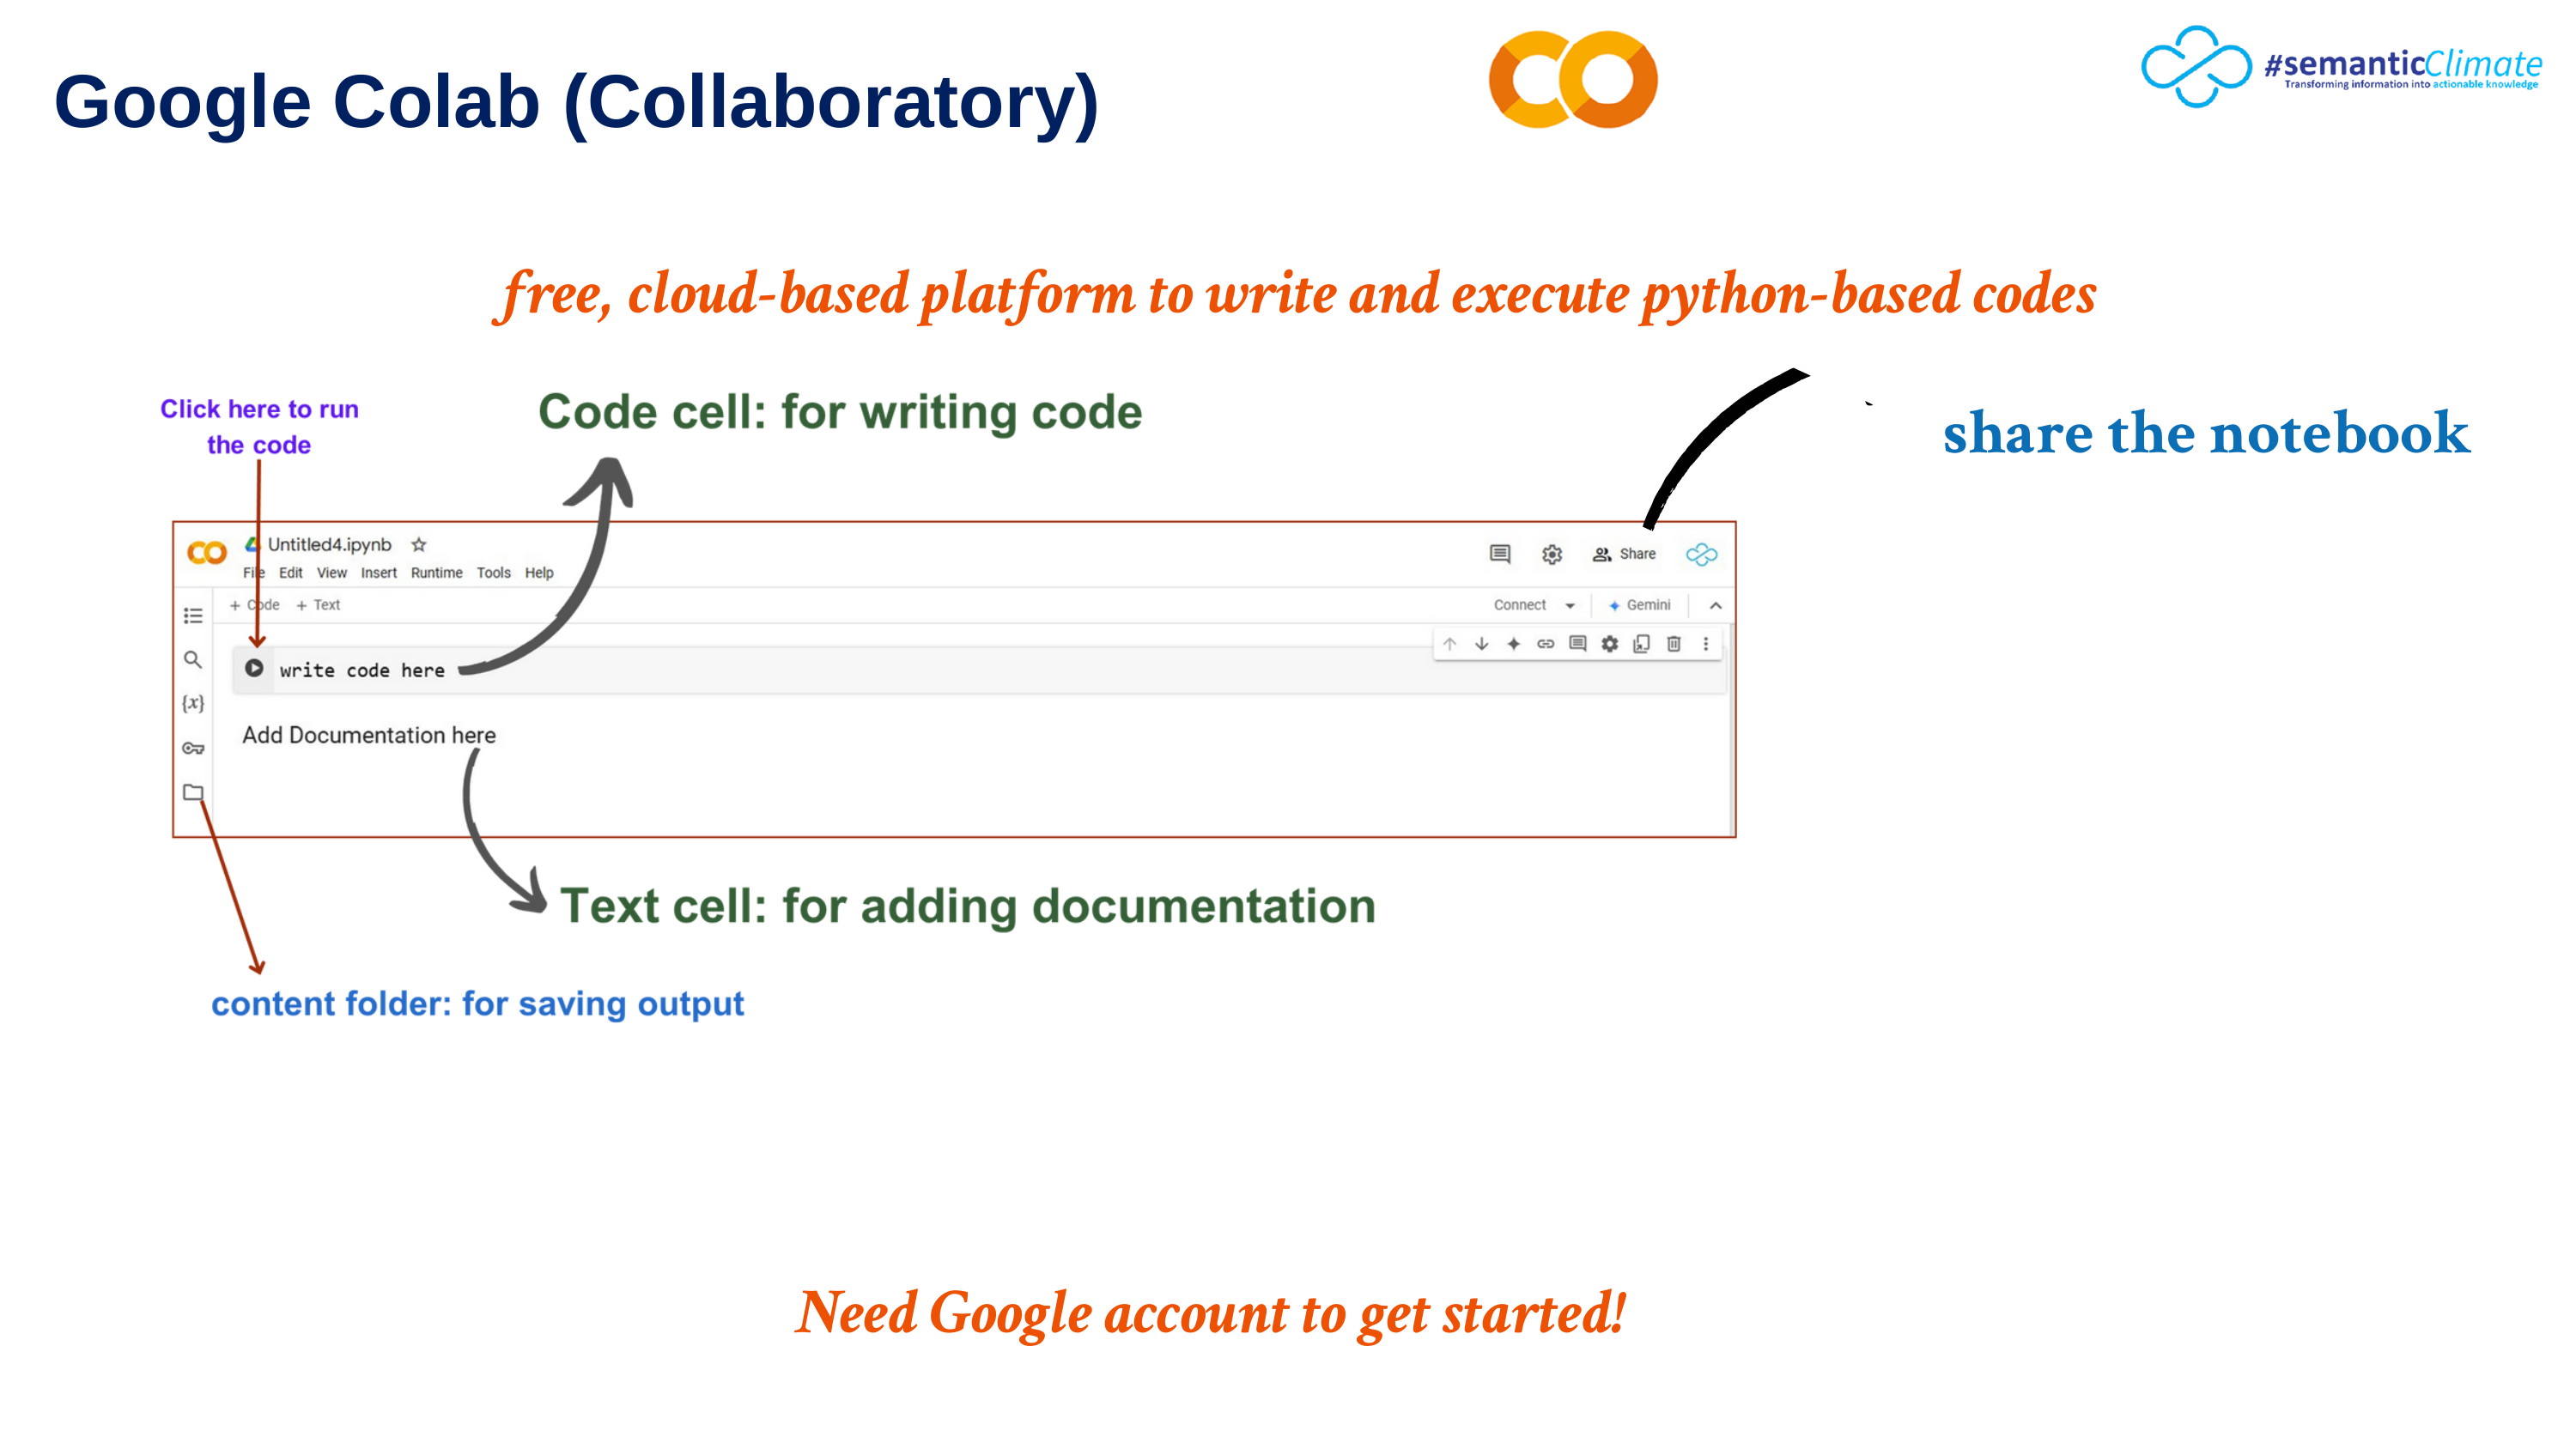

Google Colab (Collaboratory)

free, cloud-based platform to write and execute python-based codes
share the notebook

Need Google account to get started!